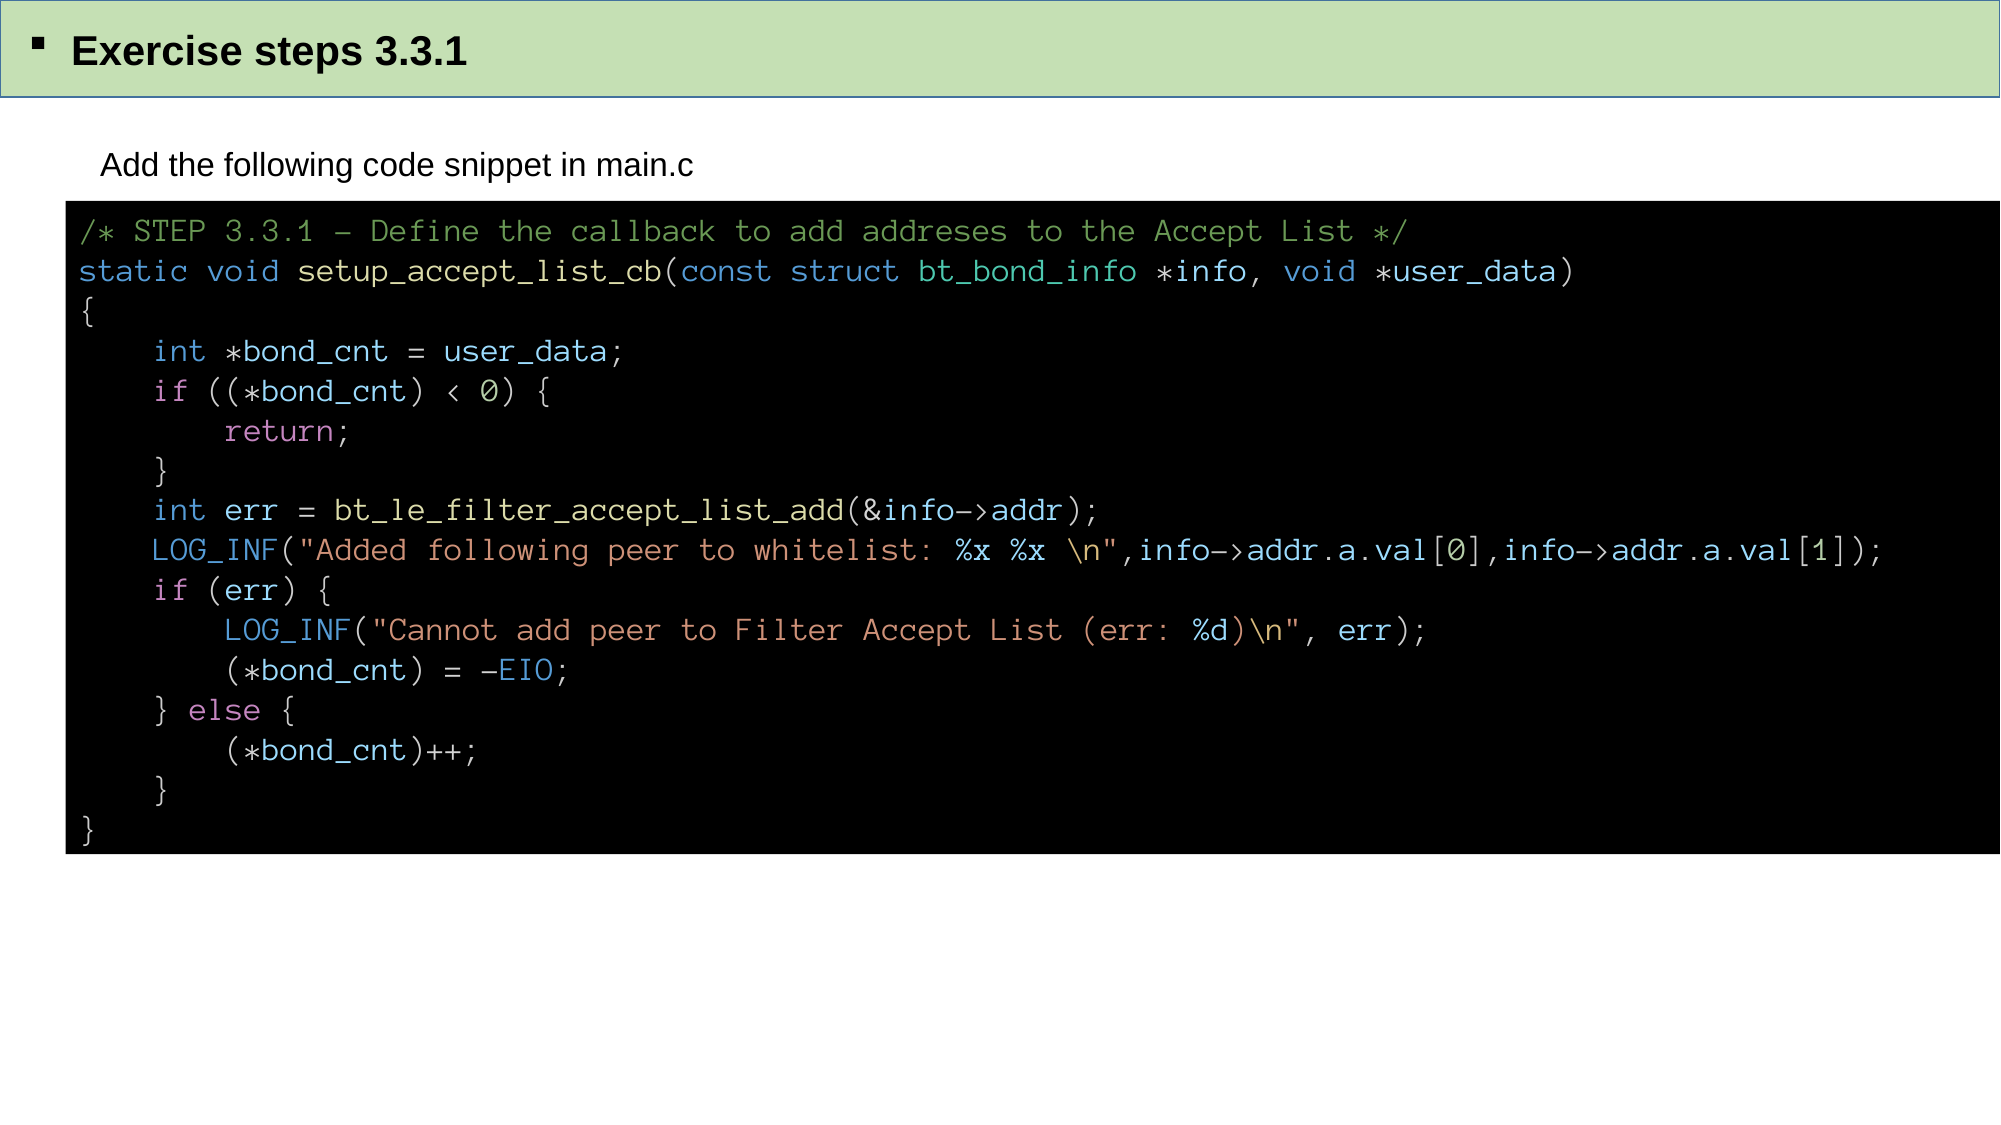

Exercise steps 3.3.1
Add the following code snippet in main.c
/* STEP 3.3.1 - Define the callback to add addreses to the Accept List */
static void setup_accept_list_cb(const struct bt_bond_info *info, void *user_data)
{
    int *bond_cnt = user_data;
    if ((*bond_cnt) < 0) {
        return;
    }
    int err = bt_le_filter_accept_list_add(&info->addr);
    LOG_INF("Added following peer to whitelist: %x %x \n",info->addr.a.val[0],info->addr.a.val[1]);
    if (err) {
        LOG_INF("Cannot add peer to Filter Accept List (err: %d)\n", err);
        (*bond_cnt) = -EIO;
    } else {
        (*bond_cnt)++;
    }
}